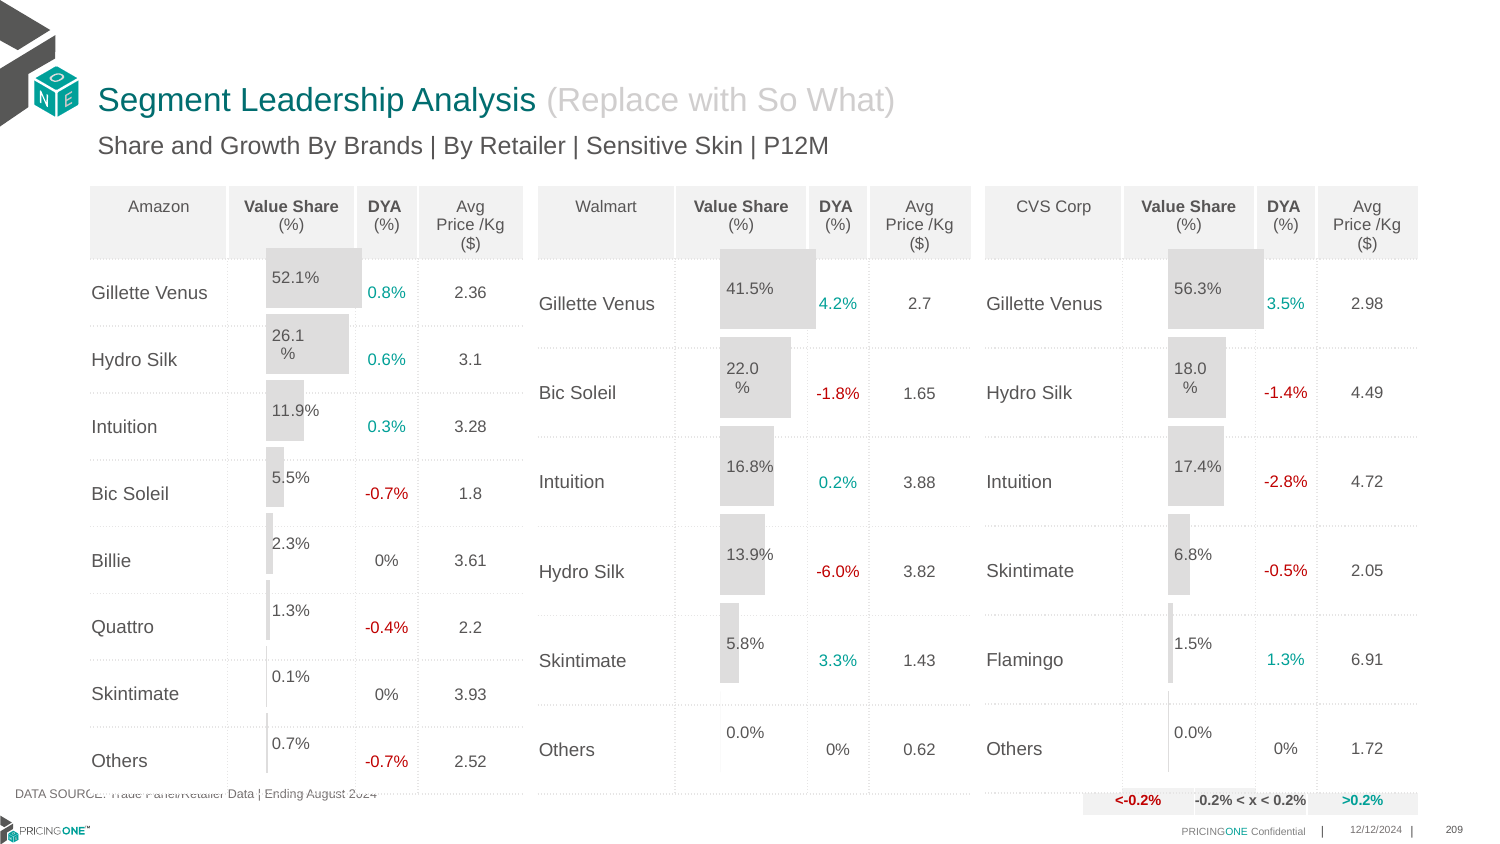

# Segment Leadership Analysis (Replace with So What)
Share and Growth By Brands | By Retailer | Sensitive Skin | P12M
| Walmart | Value Share (%) | DYA (%) | Avg Price /Kg ($) |
| --- | --- | --- | --- |
| Gillette Venus |  | 4.2% | 2.7 |
| Bic Soleil |  | -1.8% | 1.65 |
| Intuition |  | 0.2% | 3.88 |
| Hydro Silk |  | -6.0% | 3.82 |
| Skintimate |  | 3.3% | 1.43 |
| Others |  | 0% | 0.62 |
| Amazon | Value Share (%) | DYA (%) | Avg Price /Kg ($) |
| --- | --- | --- | --- |
| Gillette Venus |  | 0.8% | 2.36 |
| Hydro Silk |  | 0.6% | 3.1 |
| Intuition |  | 0.3% | 3.28 |
| Bic Soleil |  | -0.7% | 1.8 |
| Billie |  | 0% | 3.61 |
| Quattro |  | -0.4% | 2.2 |
| Skintimate |  | 0% | 3.93 |
| Others |  | -0.7% | 2.52 |
| CVS Corp | Value Share (%) | DYA (%) | Avg Price /Kg ($) |
| --- | --- | --- | --- |
| Gillette Venus |  | 3.5% | 2.98 |
| Hydro Silk |  | -1.4% | 4.49 |
| Intuition |  | -2.8% | 4.72 |
| Skintimate |  | -0.5% | 2.05 |
| Flamingo |  | 1.3% | 6.91 |
| Others |  | 0% | 1.72 |

### Chart

| Category | Amazon | Sensitive Skin |
|---|---|
| None | 0.520520881625574 |

### Chart

| Category | Walmart | Sensitive Skin |
|---|---|
| None | 0.4152565410428448 |

### Chart

| Category | CVS Corp | Sensitive Skin |
|---|---|
| None | 0.5634071098727703 |
DATA SOURCE: Trade Panel/Retailer Data | Ending August 2024
| <-0.2% | -0.2% < x < 0.2% | >0.2% |
| --- | --- | --- |

12/12/2024
209